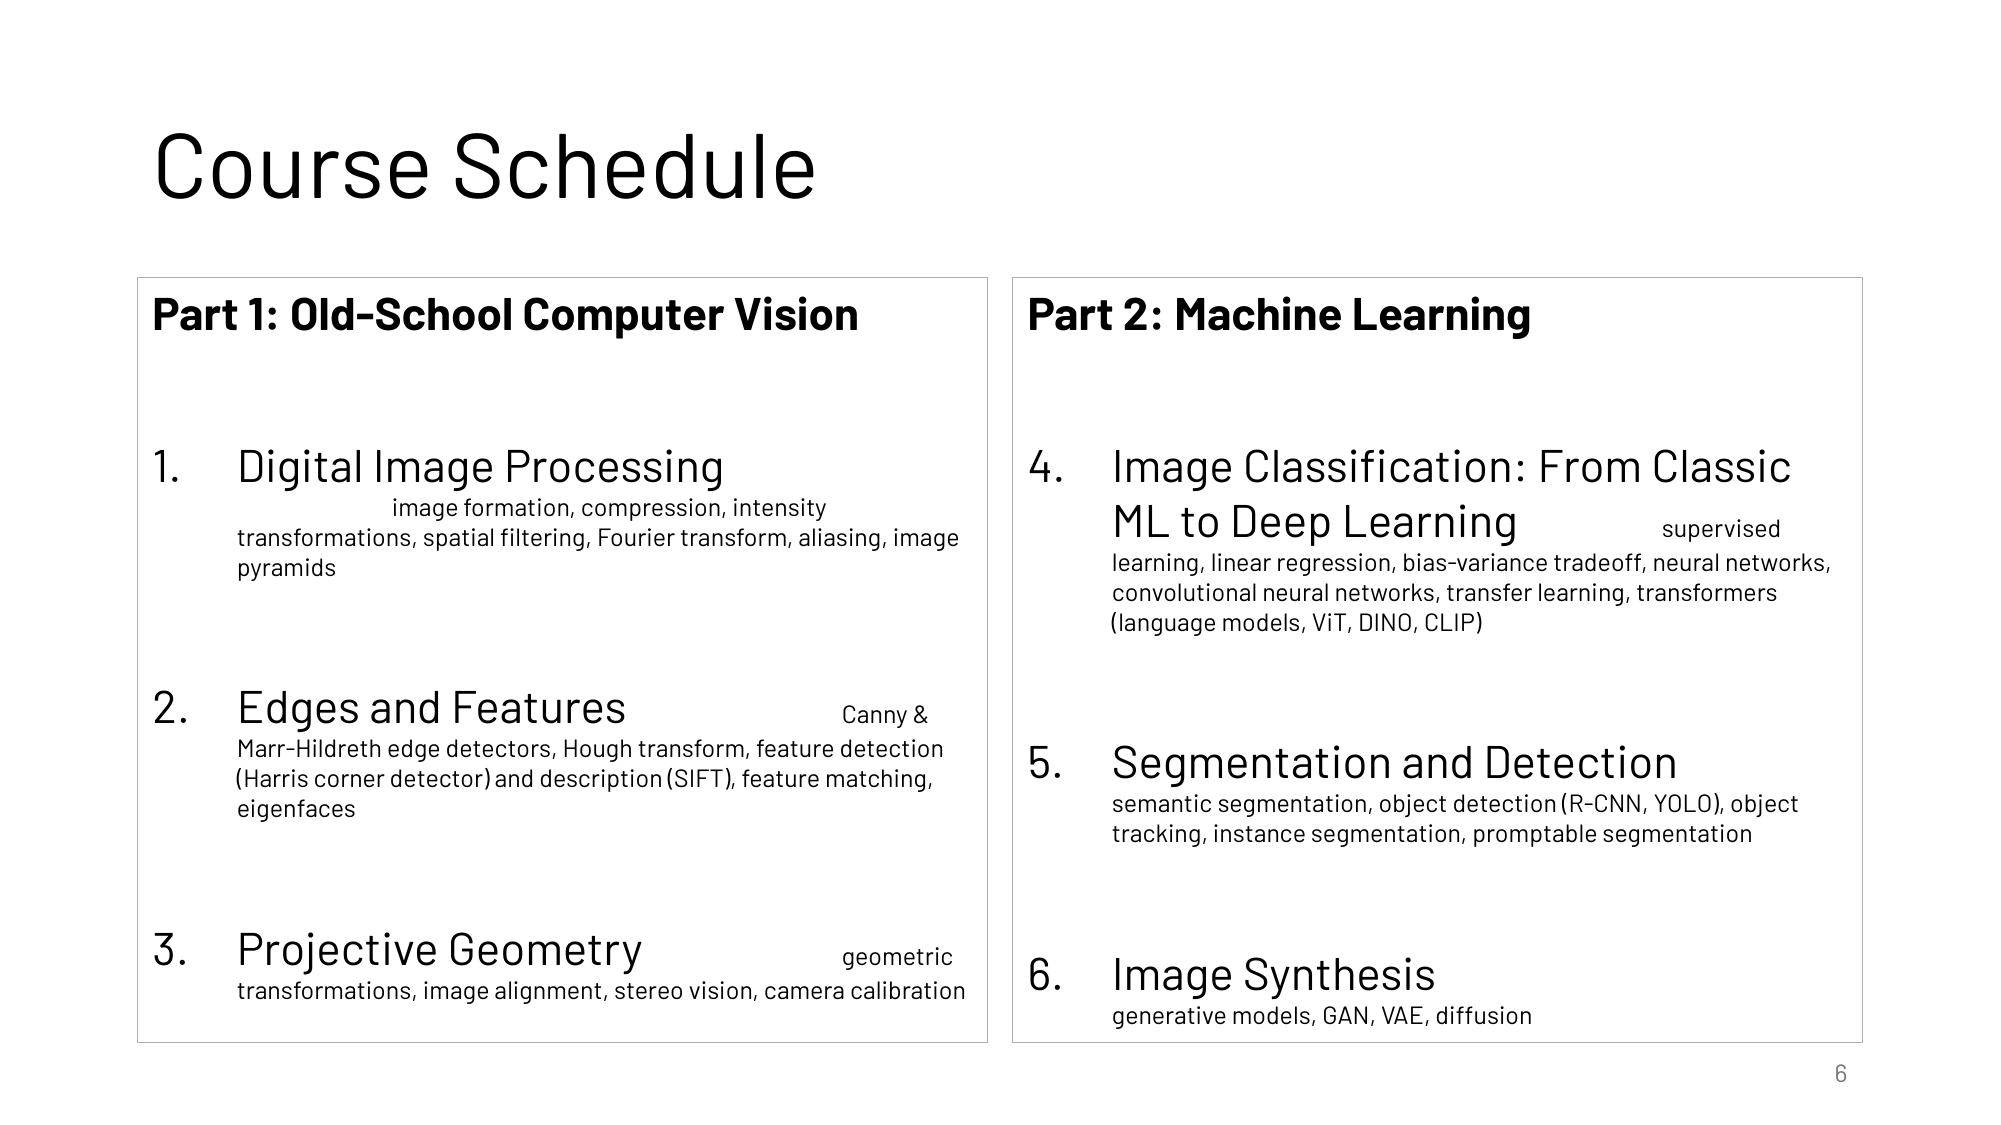

# Course Schedule
Part 1: Old-School Computer Vision

Digital Image Processing 		 image formation, compression, intensity transformations, spatial filtering, Fourier transform, aliasing, image pyramids

Edges and Features 		 Canny & Marr-Hildreth edge detectors, Hough transform, feature detection (Harris corner detector) and description (SIFT), feature matching, eigenfaces

Projective Geometry 		 geometric transformations, image alignment, stereo vision, camera calibration
Part 2: Machine Learning

Image Classification: From Classic ML to Deep Learning 	                    supervised learning, linear regression, bias-variance tradeoff, neural networks, convolutional neural networks, transfer learning, transformers (language models, ViT, DINO, CLIP)

Segmentation and Detection              semantic segmentation, object detection (R-CNN, YOLO), object tracking, instance segmentation, promptable segmentation

Image Synthesis 		                     generative models, GAN, VAE, diffusion
6